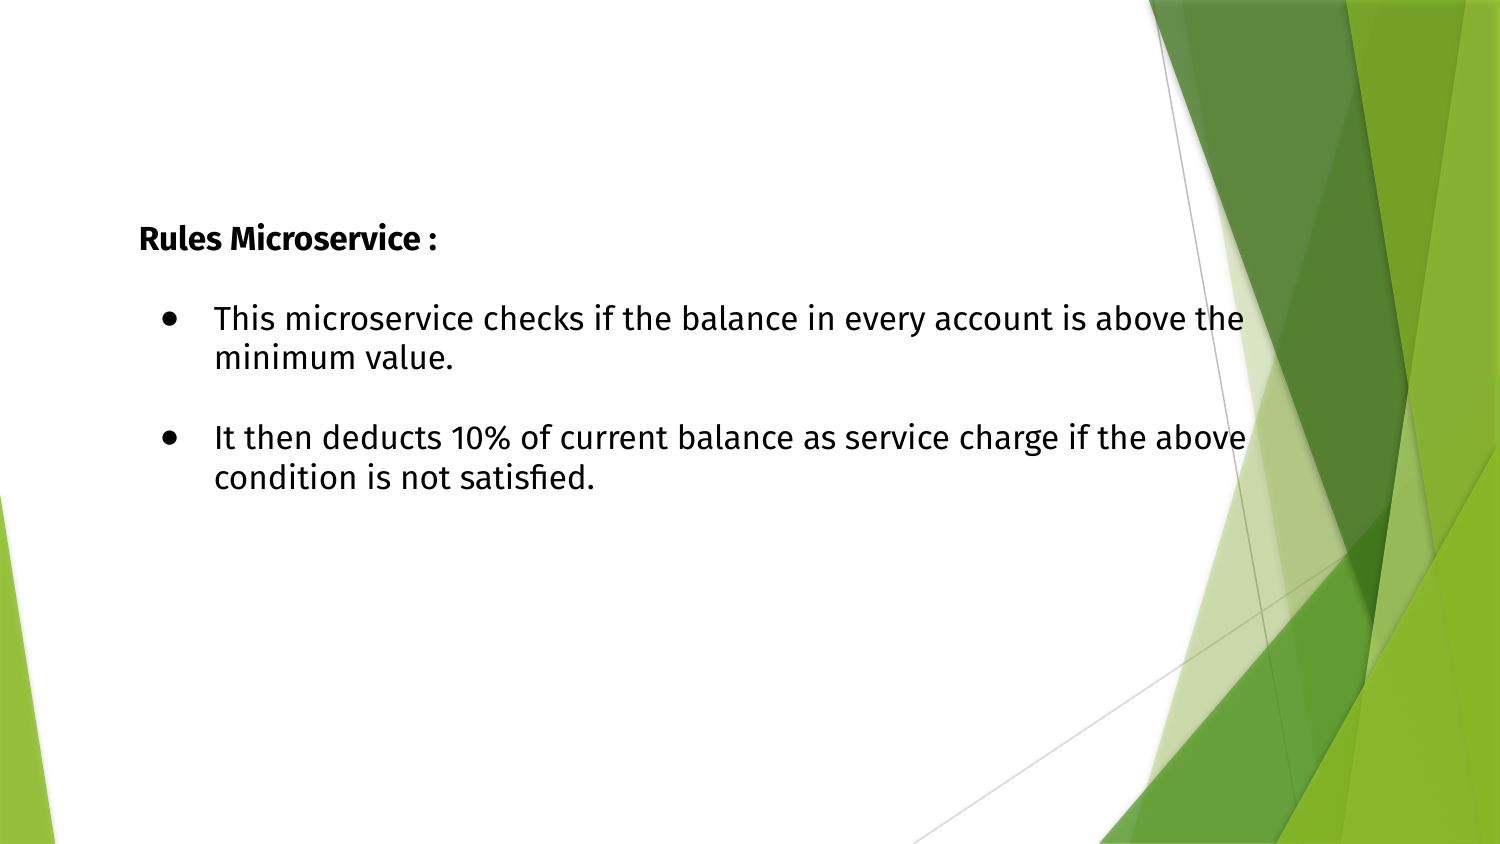

Rules Microservice :

This microservice checks if the balance in every account is above the minimum value.

It then deducts 10% of current balance as service charge if the above condition is not satisfied.